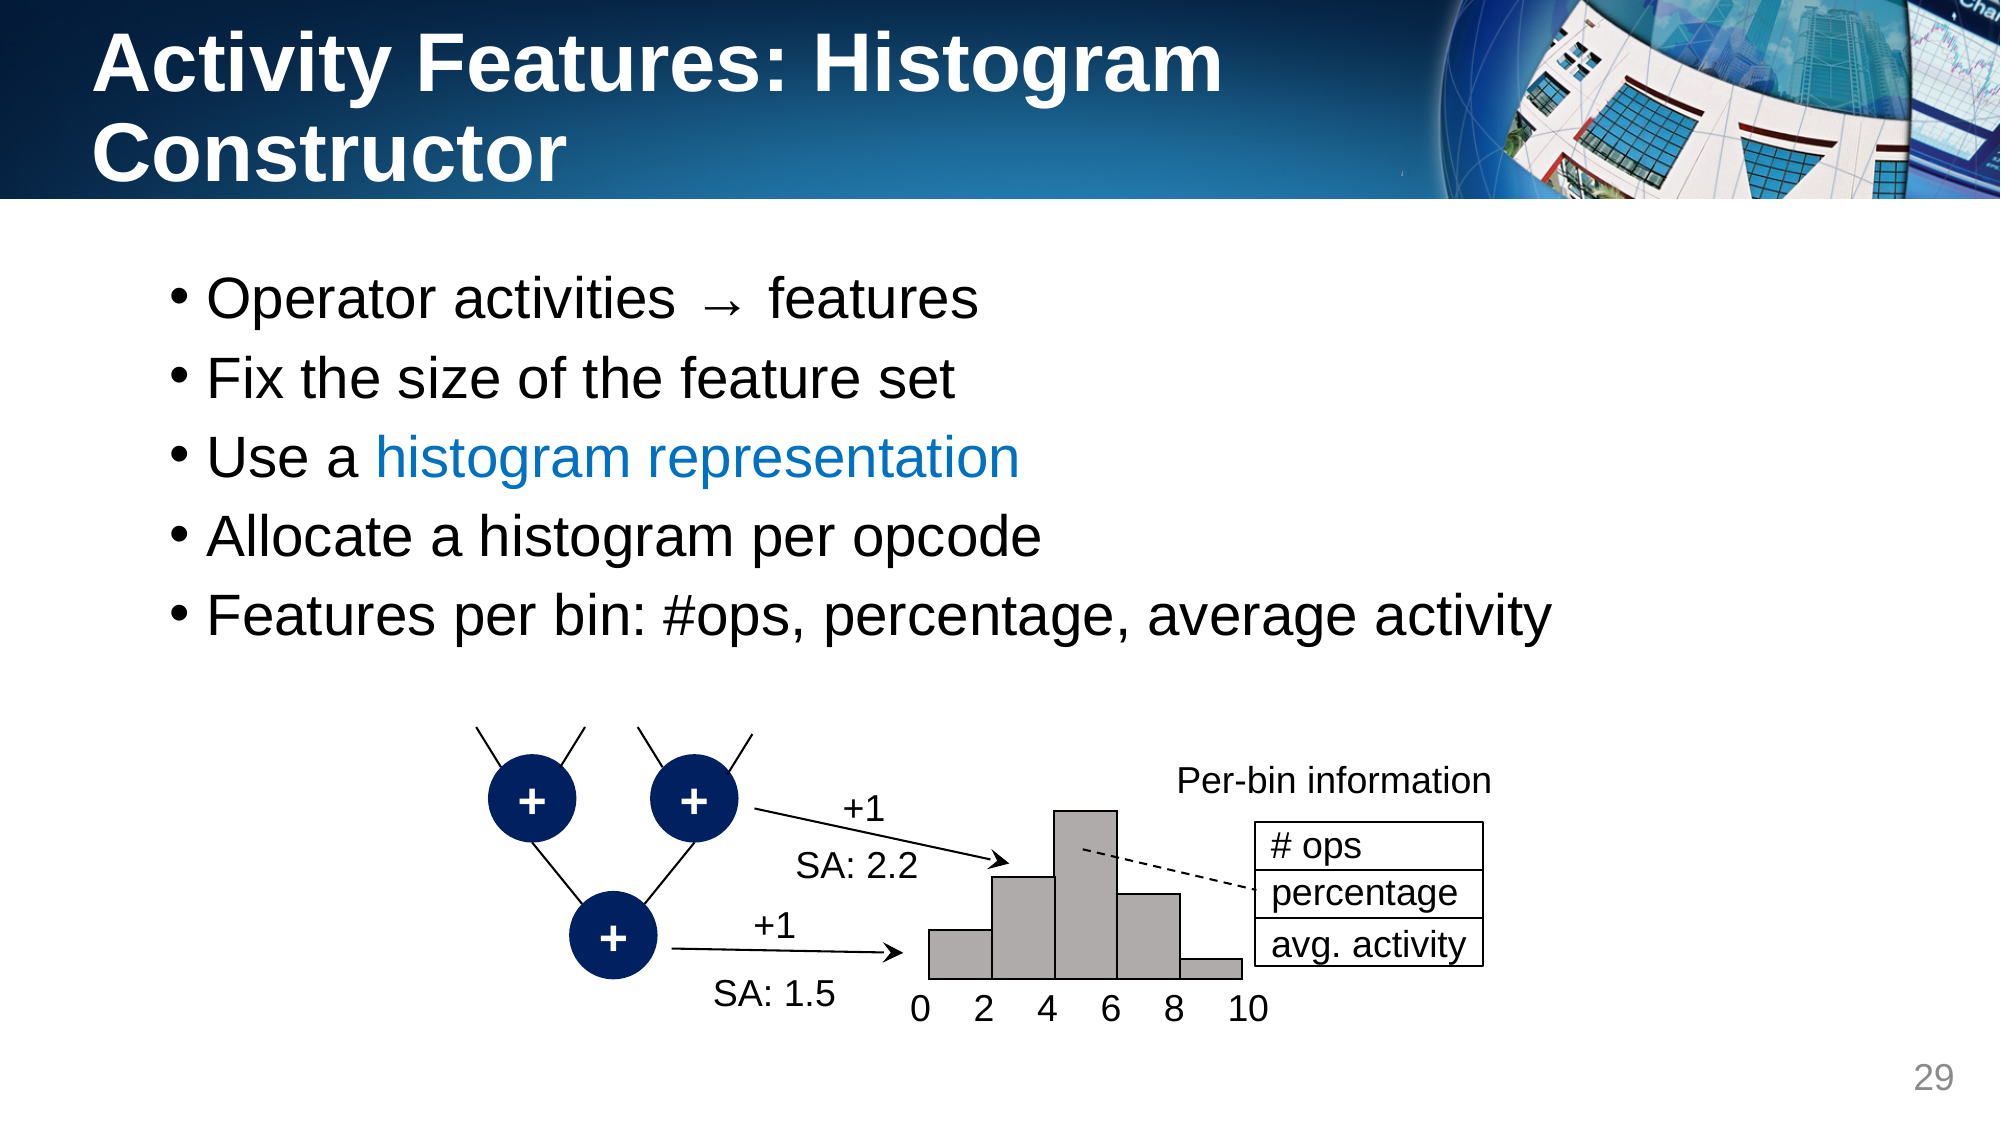

Activity Features: Histogram Constructor
Operator activities → features
Fix the size of the feature set
Use a histogram representation
Allocate a histogram per opcode
Features per bin: #ops, percentage, average activity
+
+
+1

SA: 2.2
+
+1
SA: 1.5
0
2
4
6
8
10
Per-bin information
# ops

percentage
avg. activity
29